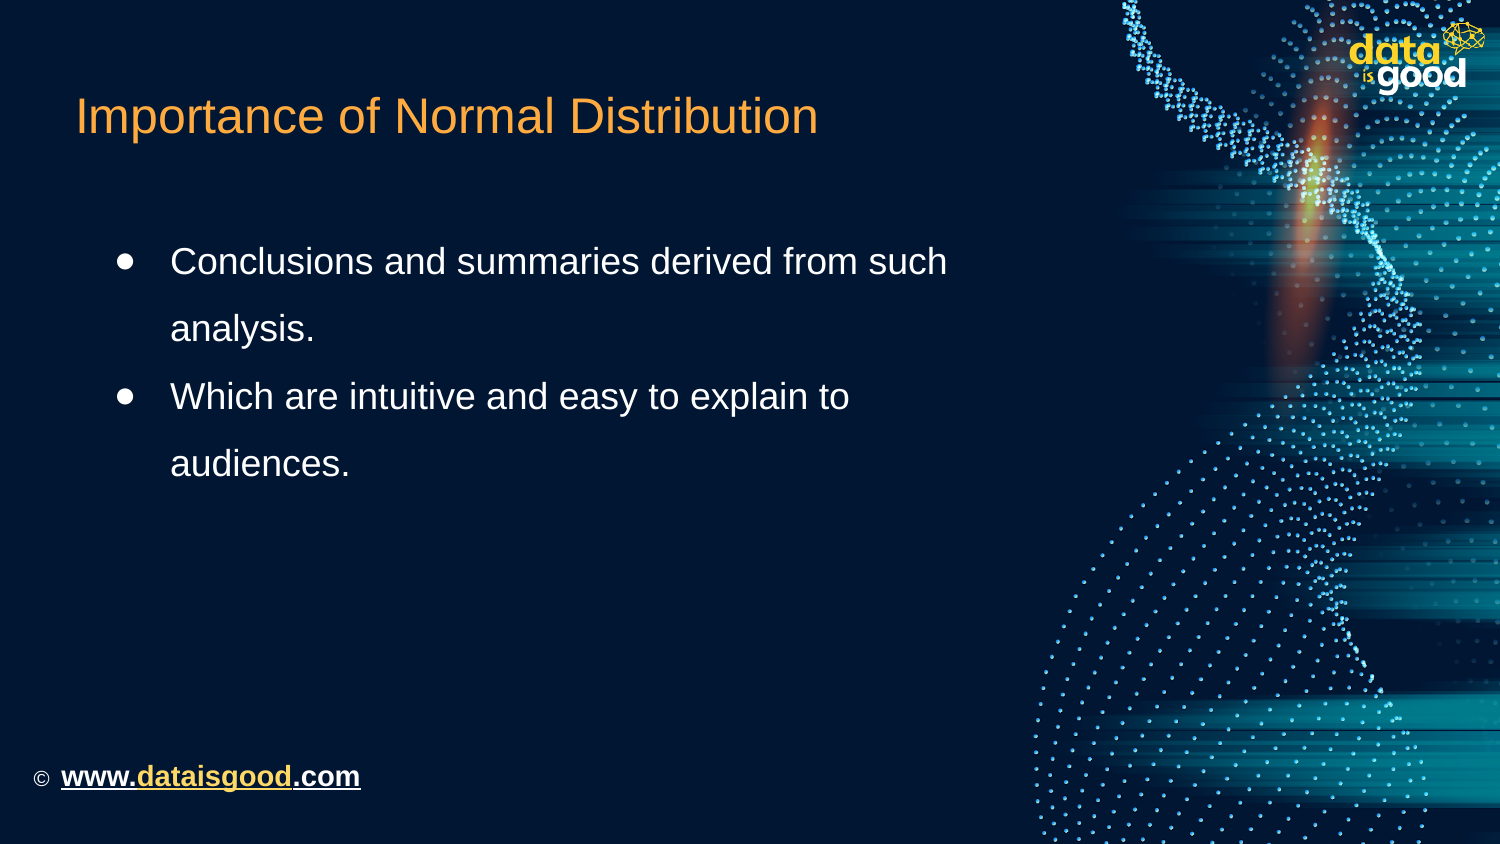

# Importance of Normal Distribution
Conclusions and summaries derived from such analysis.
Which are intuitive and easy to explain to audiences.